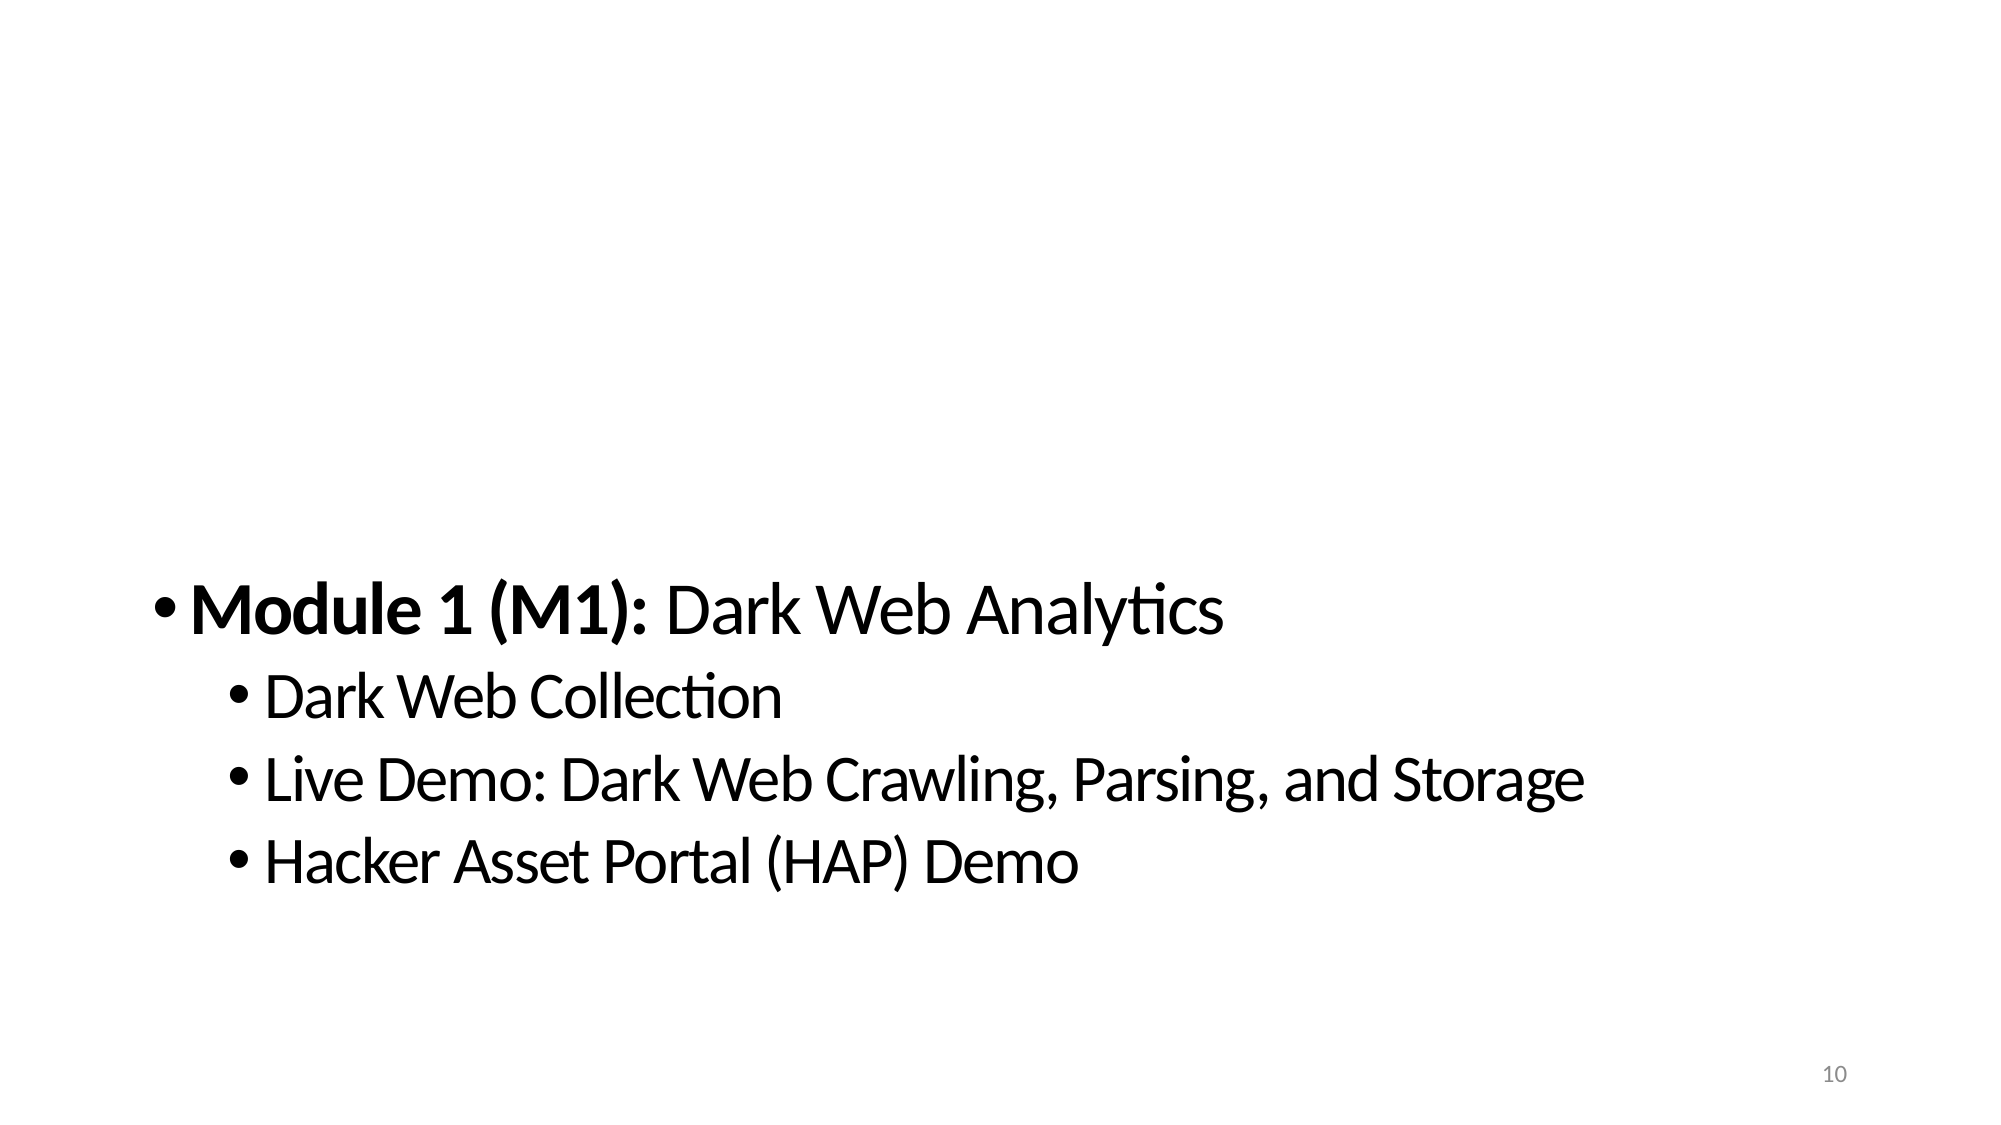

Module 1 (M1): Dark Web Analytics
Dark Web Collection
Live Demo: Dark Web Crawling, Parsing, and Storage
Hacker Asset Portal (HAP) Demo
10